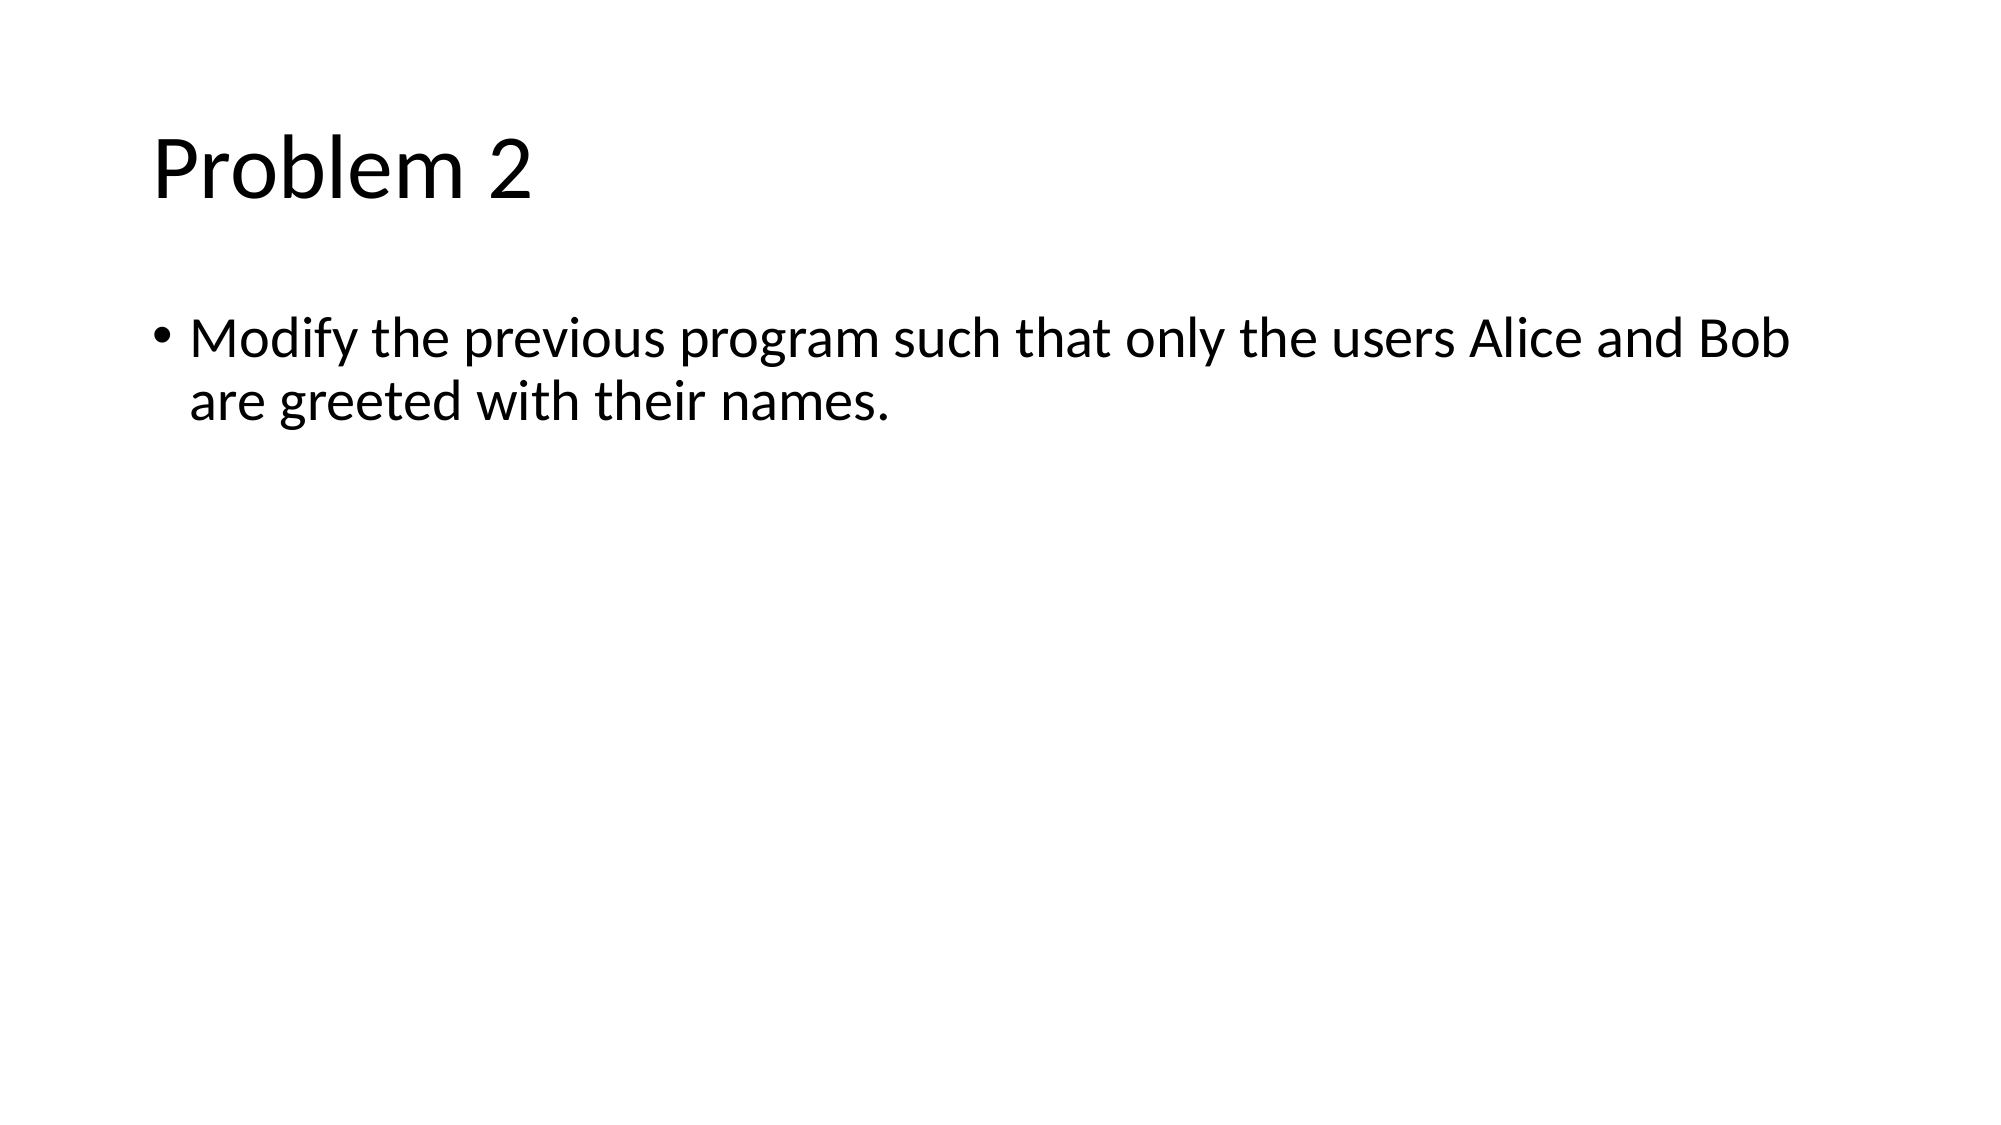

# Problem 2
Modify the previous program such that only the users Alice and Bob are greeted with their names.